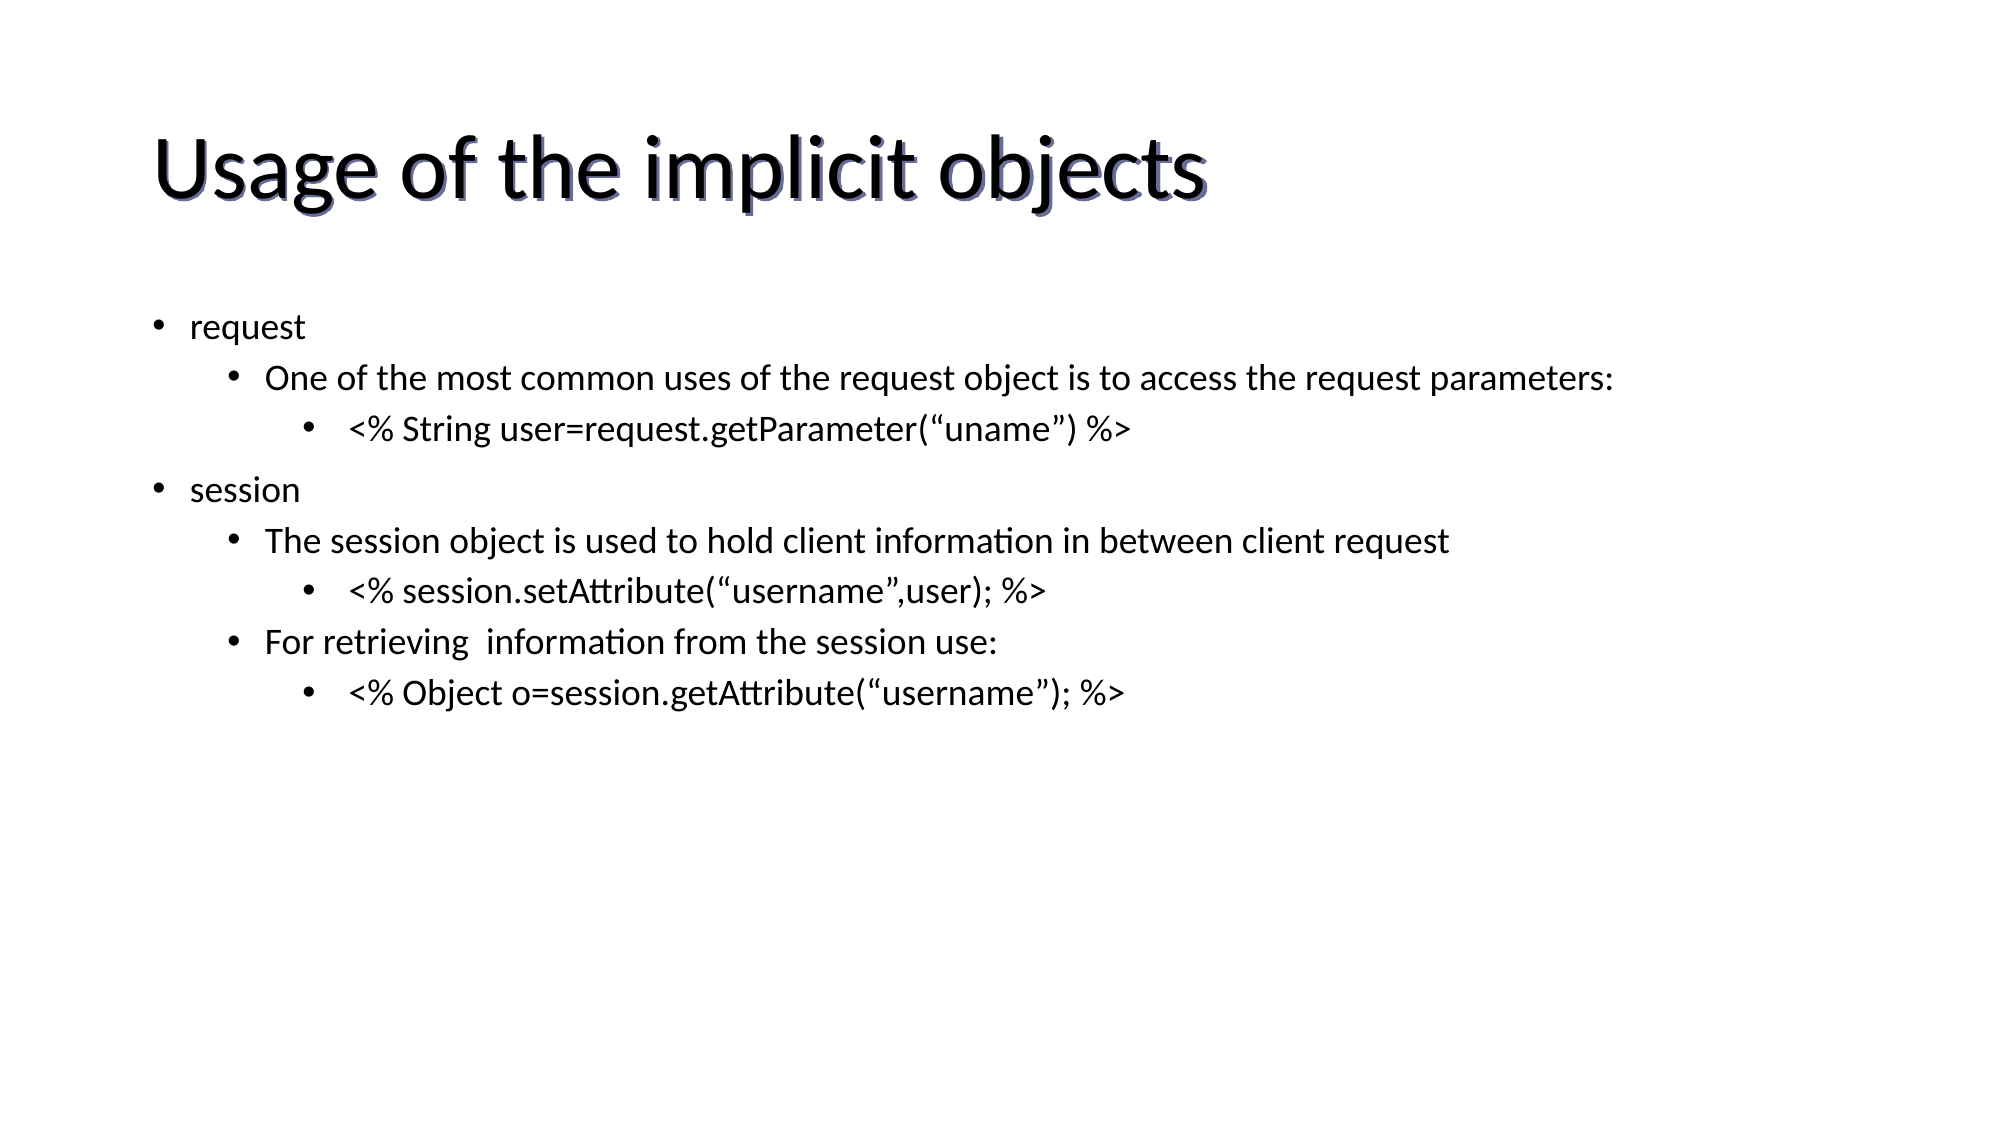

Usage of the implicit objects
request
One of the most common uses of the request object is to access the request parameters:
 <% String user=request.getParameter(“uname”) %>
session
The session object is used to hold client information in between client request
 <% session.setAttribute(“username”,user); %>
For retrieving  information from the session use:
 <% Object o=session.getAttribute(“username”); %>

204